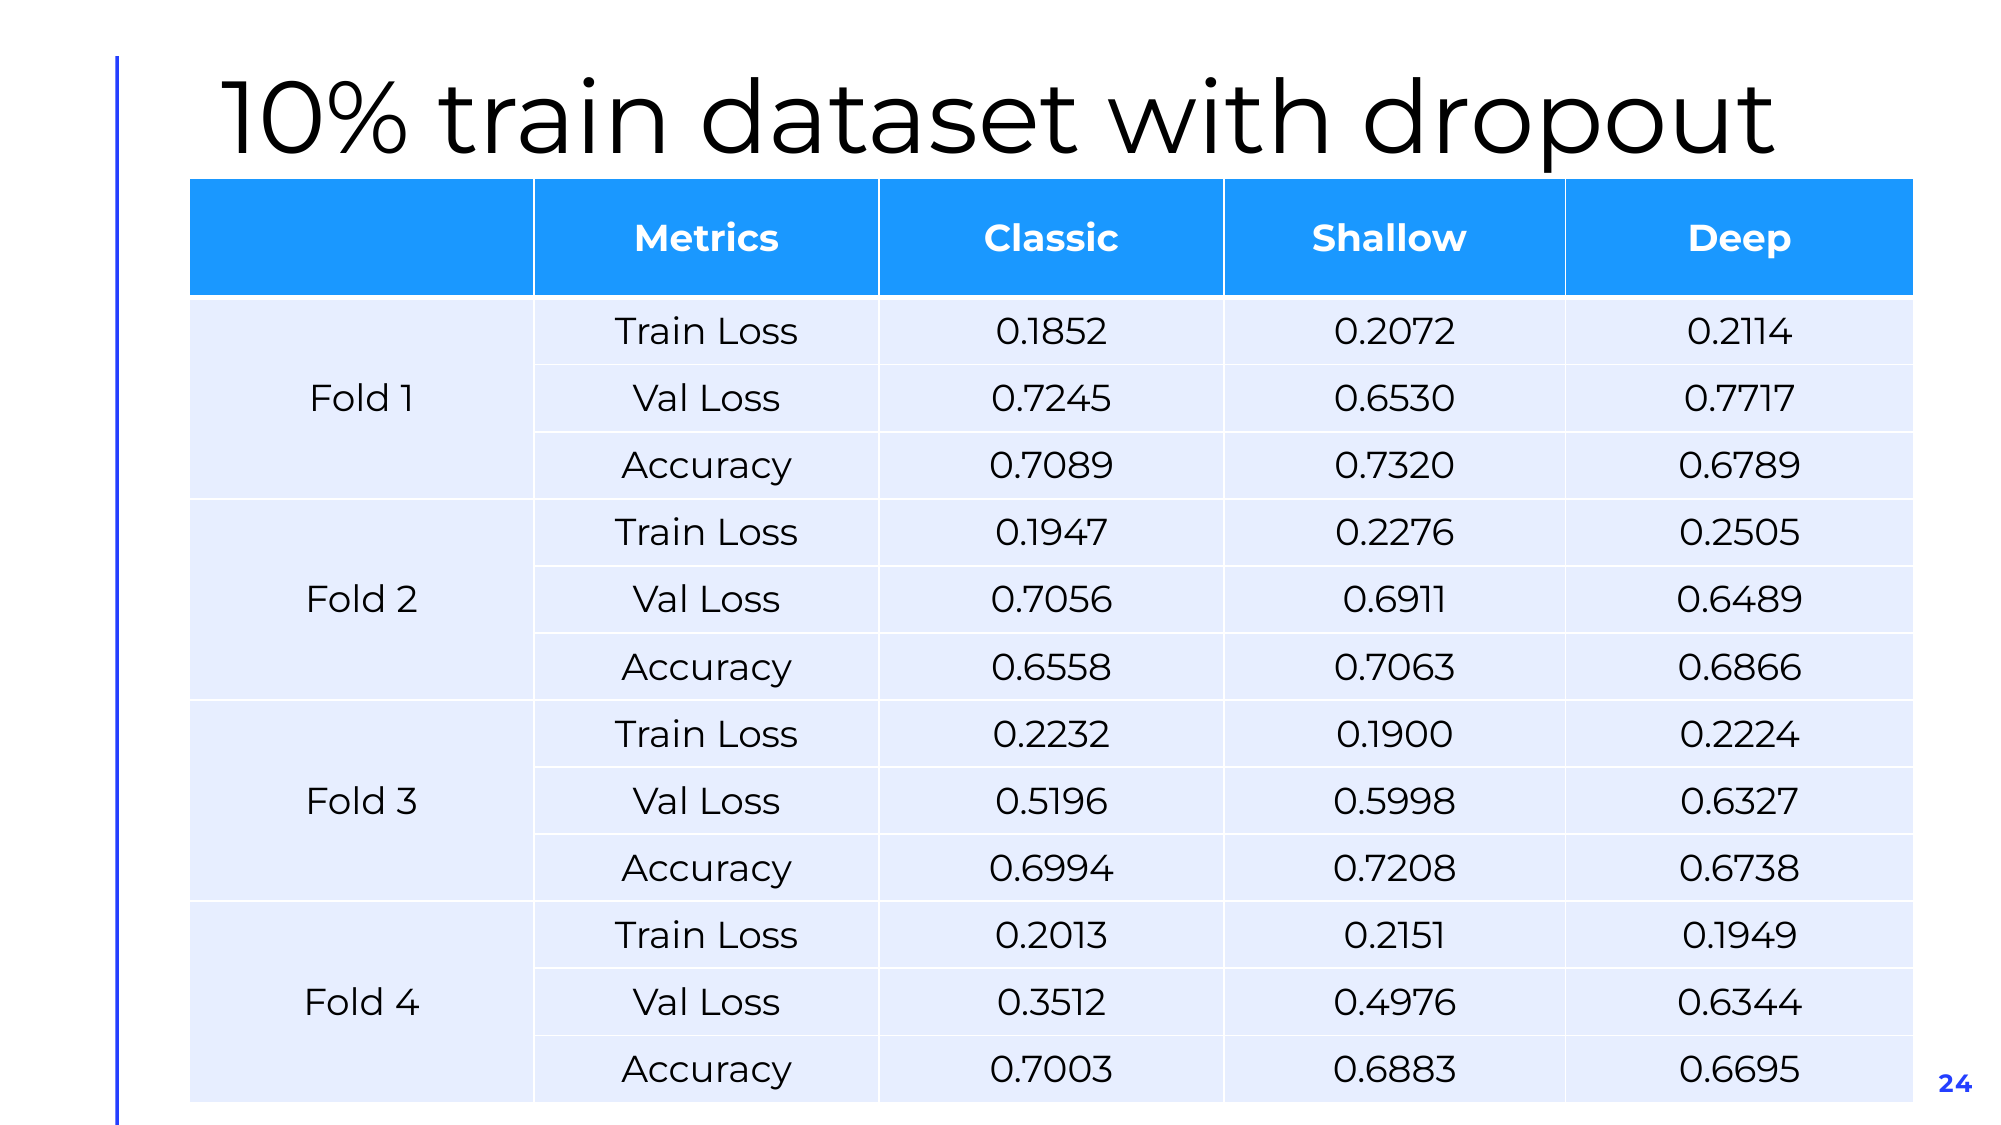

# 10% train dataset with dropout
|  | Metrics | Classic | Shallow | Deep |
| --- | --- | --- | --- | --- |
| Fold 1 | Train Loss | 0.1852 | 0.2072 | 0.2114 |
|  | Val Loss | 0.7245 | 0.6530 | 0.7717 |
|  | Accuracy | 0.7089 | 0.7320 | 0.6789 |
| Fold 2 | Train Loss | 0.1947 | 0.2276 | 0.2505 |
|  | Val Loss | 0.7056 | 0.6911 | 0.6489 |
|  | Accuracy | 0.6558 | 0.7063 | 0.6866 |
| Fold 3 | Train Loss | 0.2232 | 0.1900 | 0.2224 |
|  | Val Loss | 0.5196 | 0.5998 | 0.6327 |
|  | Accuracy | 0.6994 | 0.7208 | 0.6738 |
| Fold 4 | Train Loss | 0.2013 | 0.2151 | 0.1949 |
|  | Val Loss | 0.3512 | 0.4976 | 0.6344 |
|  | Accuracy | 0.7003 | 0.6883 | 0.6695 |
24